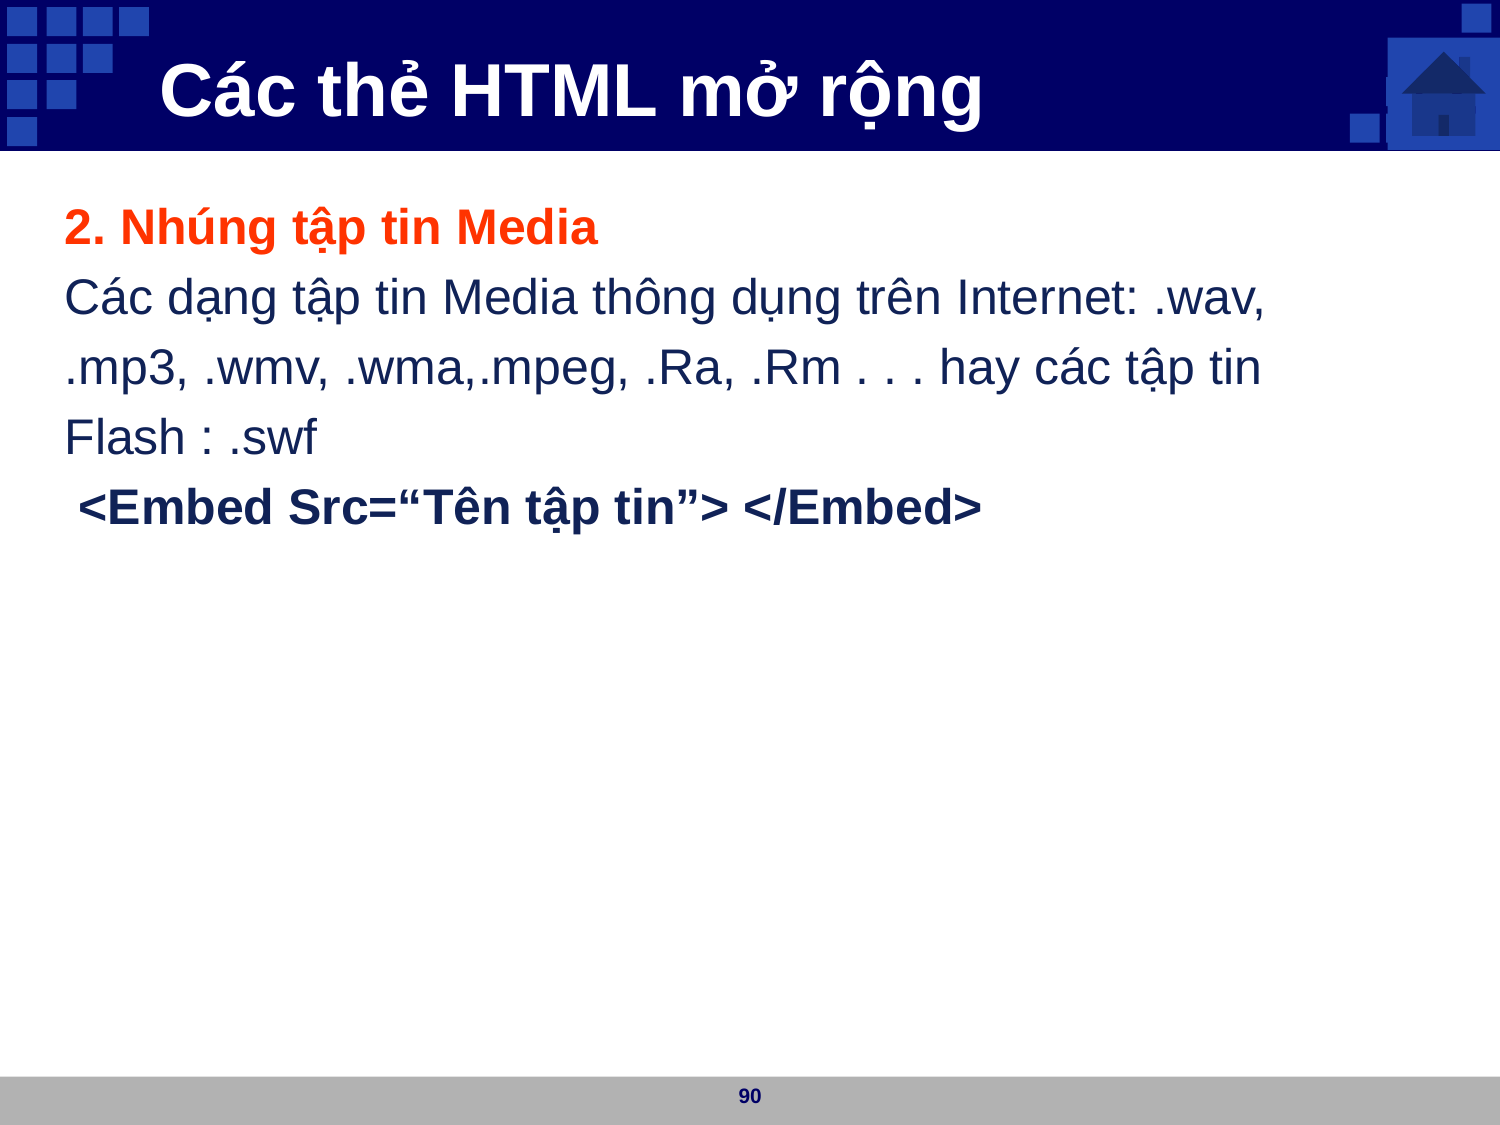

Các thẻ HTML mở rộng
2. Nhúng tập tin Media
Các dạng tập tin Media thông dụng trên Internet: .wav,
.mp3, .wmv, .wma,.mpeg, .Ra, .Rm . . . hay các tập tin
Flash : .swf
 <Embed Src=“Tên tập tin”> </Embed>
90